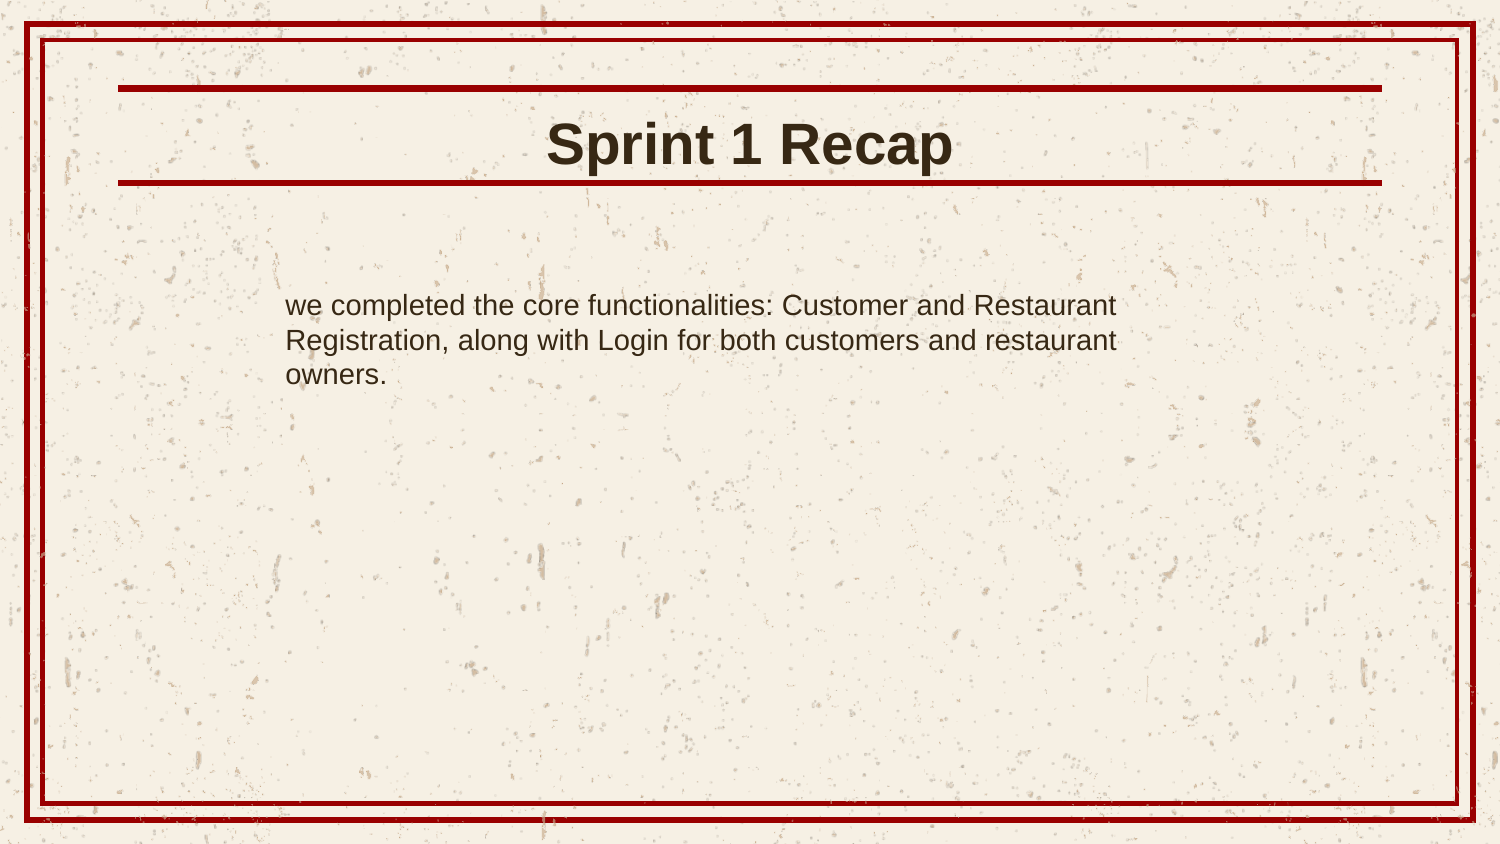

# Sprint 1 Recap
we completed the core functionalities: Customer and Restaurant Registration, along with Login for both customers and restaurant owners.